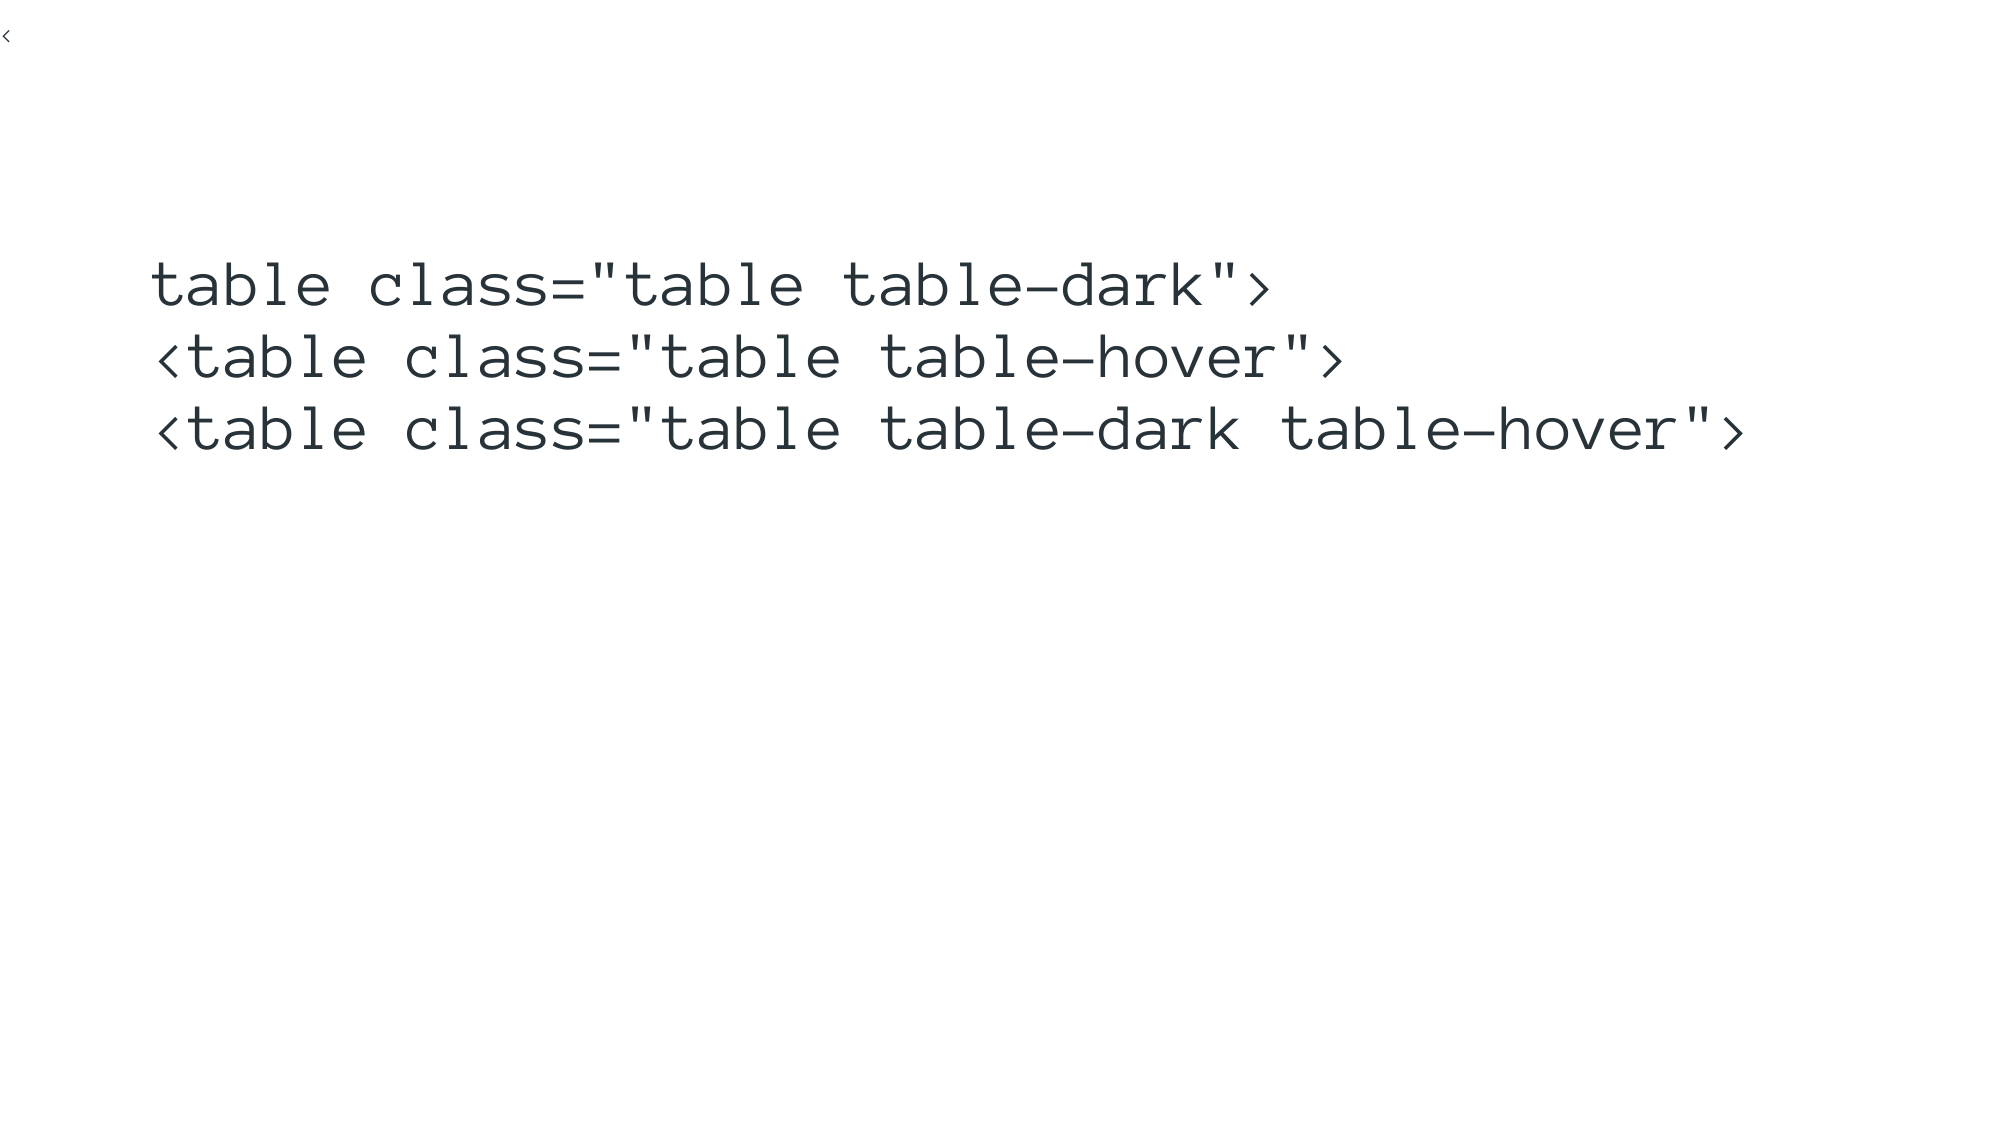

<
# table class="table table-dark"> <table class="table table-hover"> <table class="table table-dark table-hover">